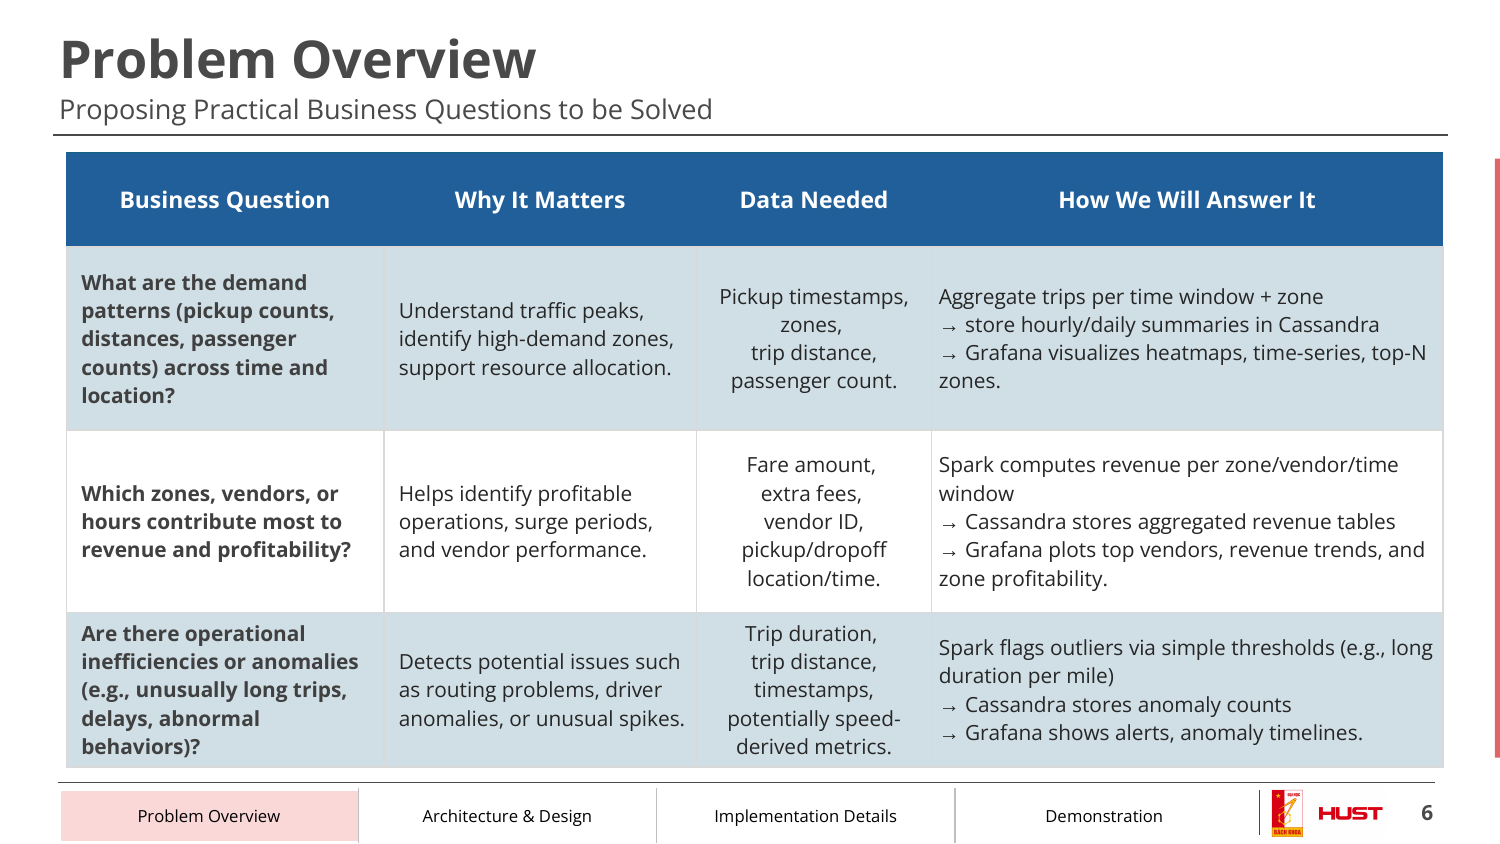

# Proposing Practical Business Questions to be Solved
| Business Question | Why It Matters | Data Needed | How We Will Answer It |
| --- | --- | --- | --- |
| What are the demand patterns (pickup counts, distances, passenger counts) across time and location? | Understand traffic peaks, identify high-demand zones, support resource allocation. | Pickup timestamps, zones, trip distance, passenger count. | Aggregate trips per time window + zone → store hourly/daily summaries in Cassandra → Grafana visualizes heatmaps, time-series, top-N zones. |
| Which zones, vendors, or hours contribute most to revenue and profitability? | Helps identify profitable operations, surge periods, and vendor performance. | Fare amount, extra fees, vendor ID, pickup/dropoff location/time. | Spark computes revenue per zone/vendor/time window → Cassandra stores aggregated revenue tables → Grafana plots top vendors, revenue trends, and zone profitability. |
| Are there operational inefficiencies or anomalies (e.g., unusually long trips, delays, abnormal behaviors)? | Detects potential issues such as routing problems, driver anomalies, or unusual spikes. | Trip duration, trip distance, timestamps, potentially speed-derived metrics. | Spark flags outliers via simple thresholds (e.g., long duration per mile) → Cassandra stores anomaly counts → Grafana shows alerts, anomaly timelines. |